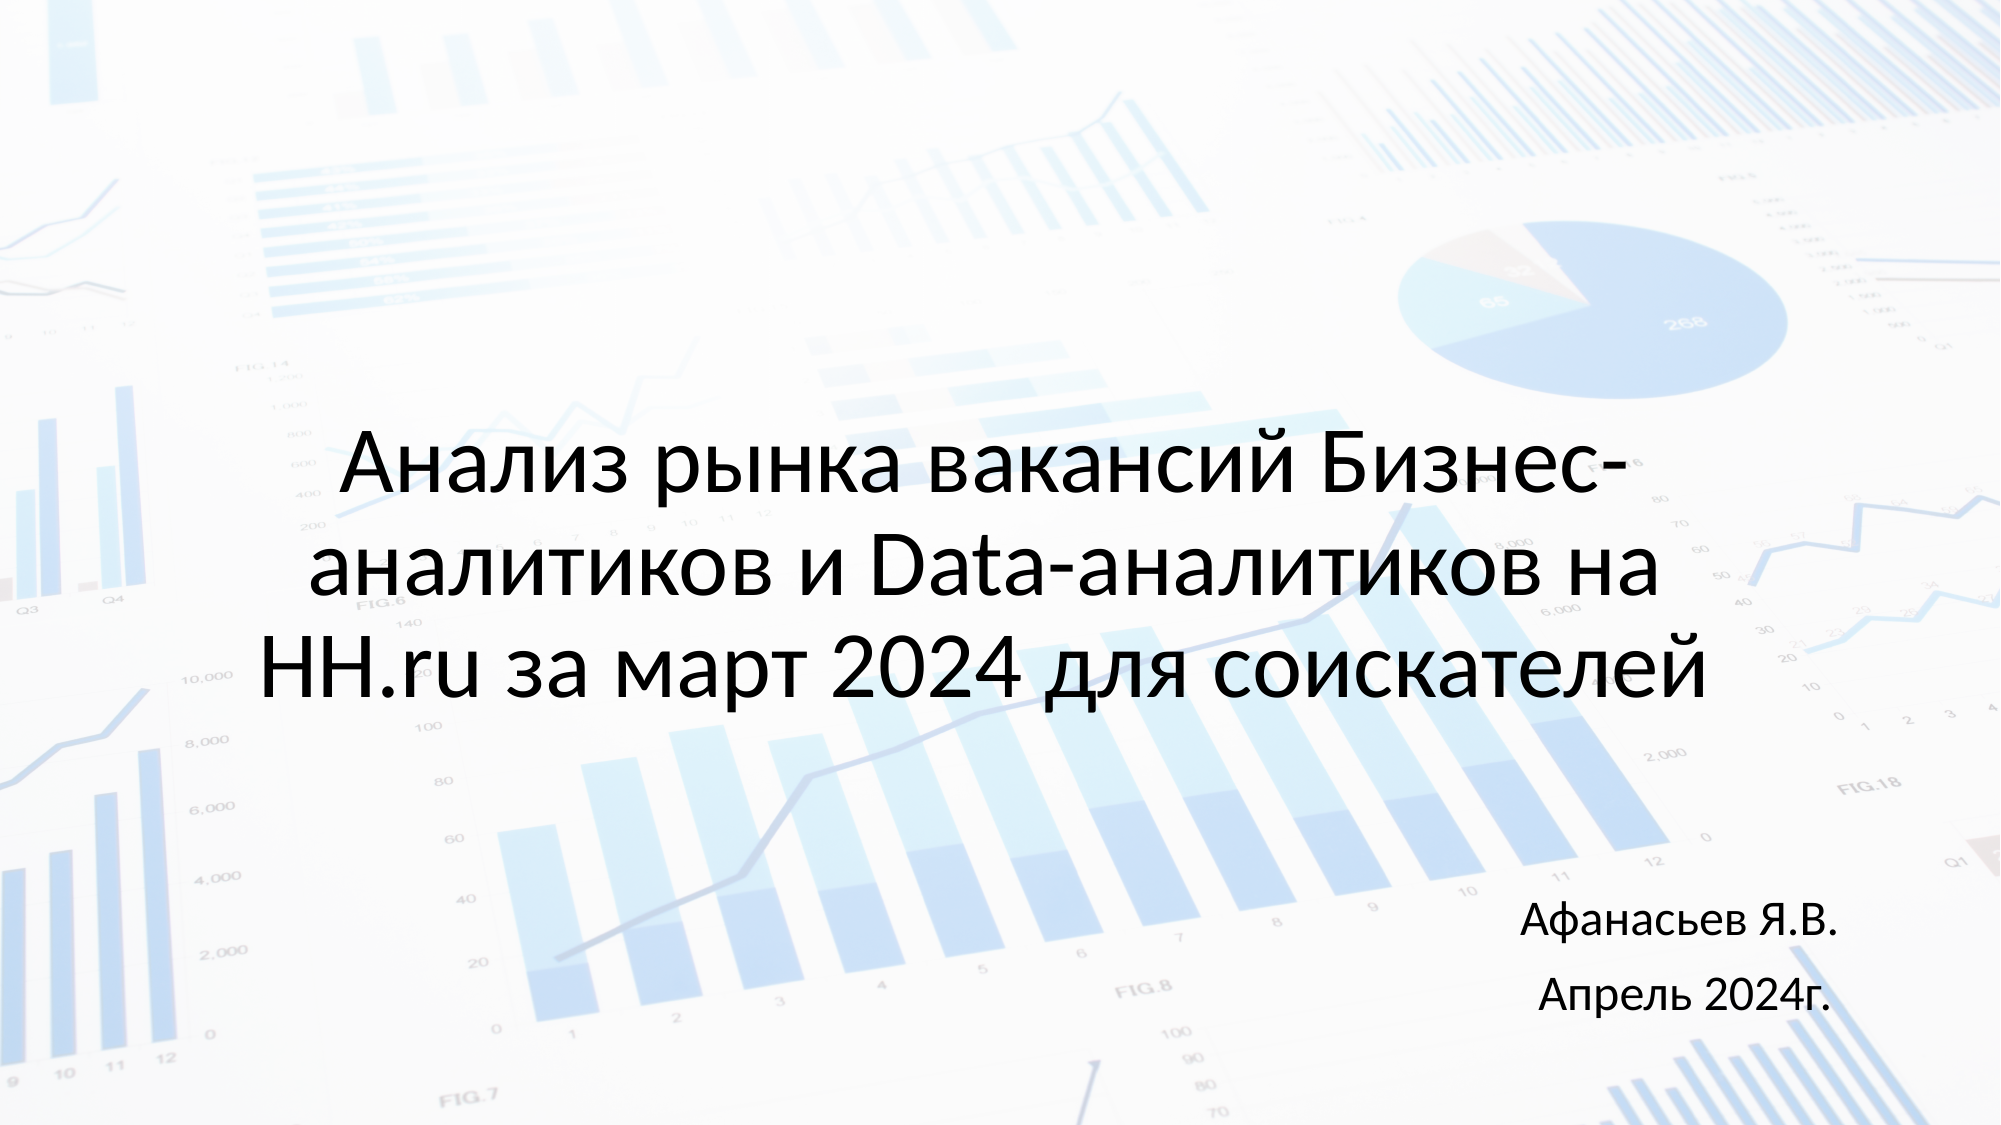

# Анализ рынка вакансий Бизнес-аналитиков и Data-аналитиков на HH.ru за март 2024 для соискателей
Афанасьев Я.В.
Апрель 2024г.